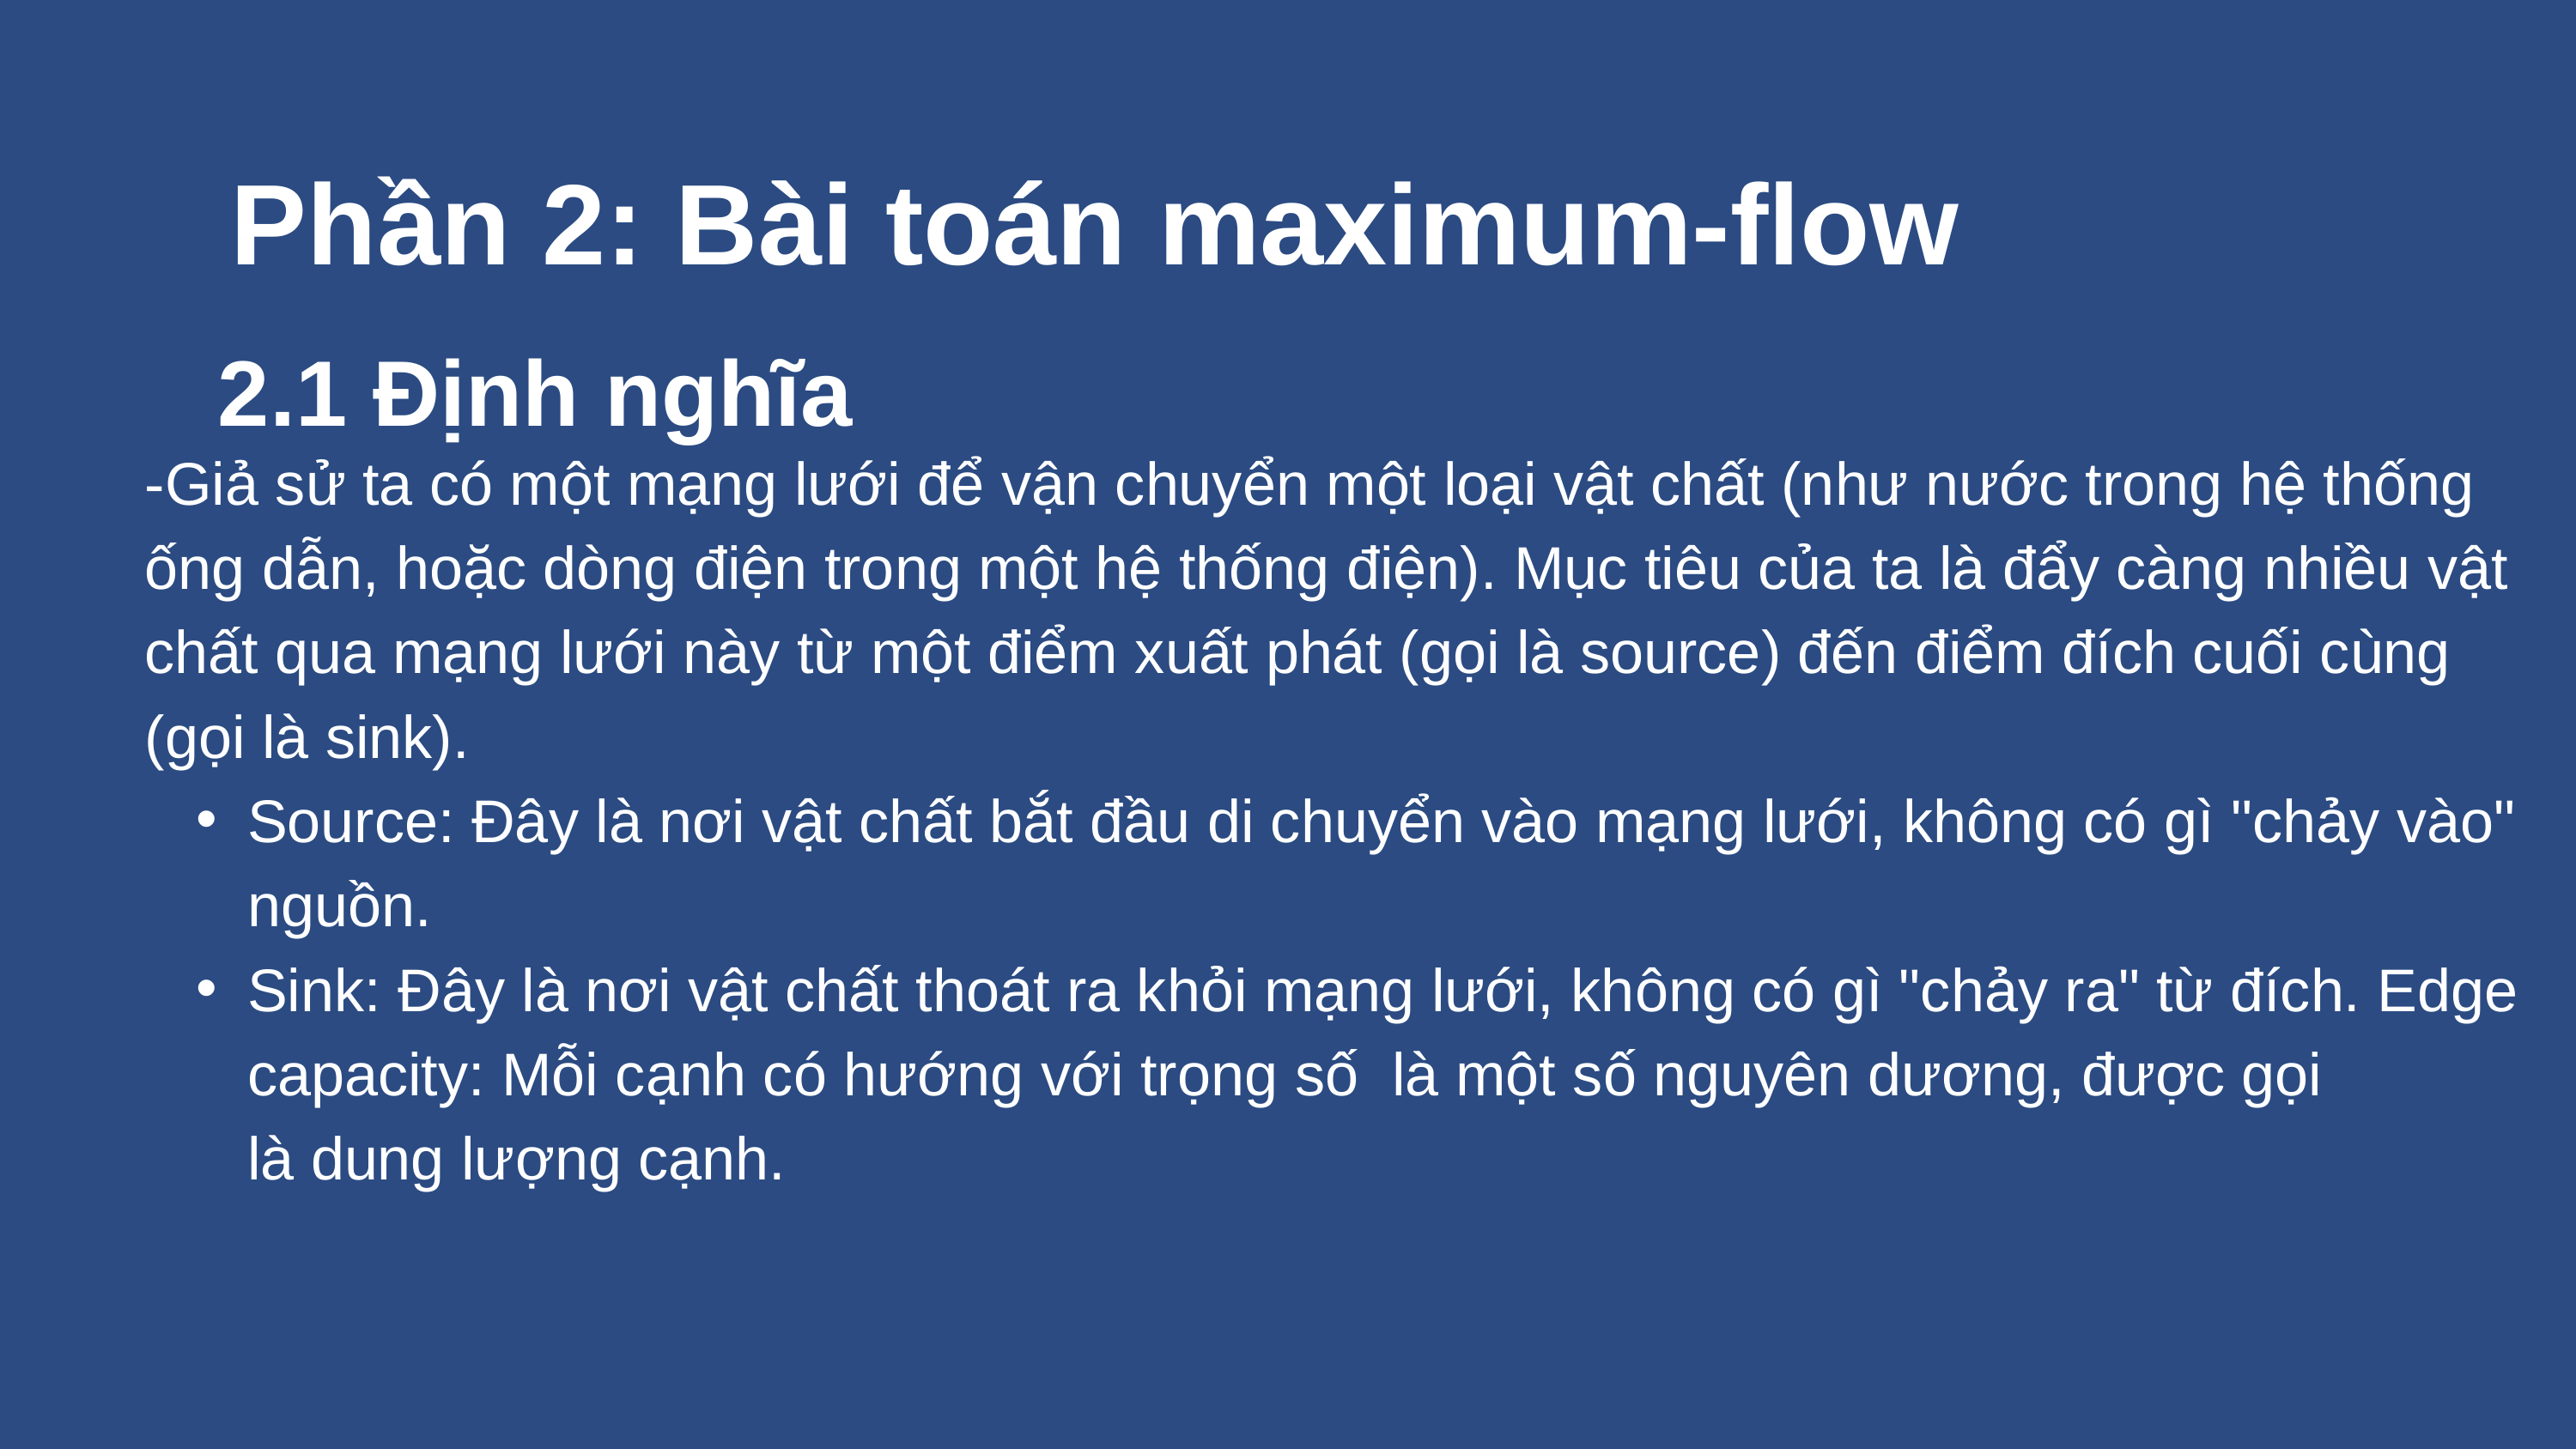

Phần 2: Bài toán maximum-flow
2.1 Định nghĩa
-Giả sử ta có một mạng lưới để vận chuyển một loại vật chất (như nước trong hệ thống ống dẫn, hoặc dòng điện trong một hệ thống điện). Mục tiêu của ta là đẩy càng nhiều vật chất qua mạng lưới này từ một điểm xuất phát (gọi là source) đến điểm đích cuối cùng (gọi là sink).
Source: Đây là nơi vật chất bắt đầu di chuyển vào mạng lưới, không có gì "chảy vào" nguồn.
Sink: Đây là nơi vật chất thoát ra khỏi mạng lưới, không có gì "chảy ra" từ đích. Edge capacity: Mỗi cạnh có hướng với trọng số  là một số nguyên dương, được gọi             là dung lượng cạnh.